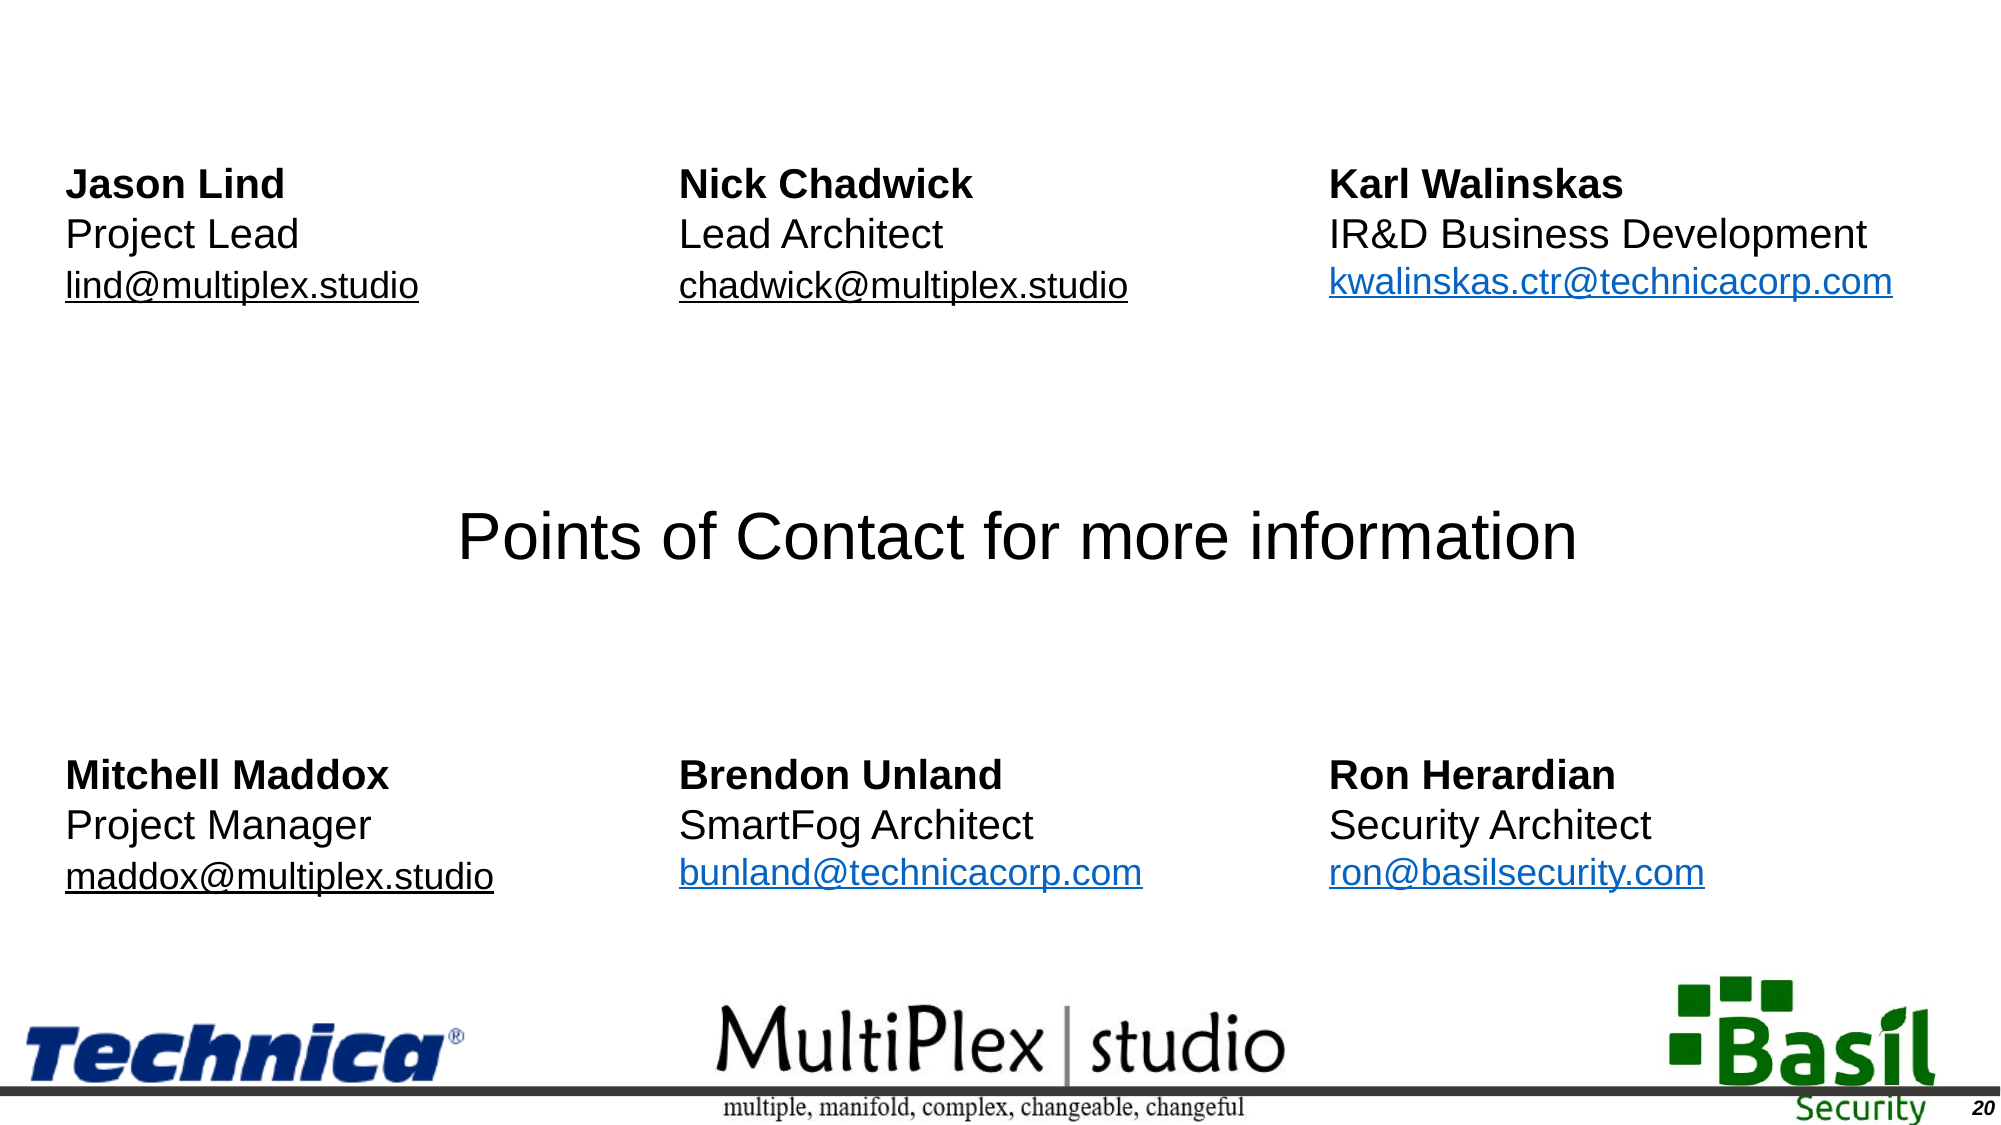

Nick Chadwick
Lead Architect
chadwick@multiplex.studio
Karl Walinskas
IR&D Business Development
kwalinskas.ctr@technicacorp.com
Jason Lind
Project Lead
lind@multiplex.studio
Points of Contact for more information
Brendon Unland
SmartFog Architect
bunland@technicacorp.com
Ron Herardian
Security Architect
ron@basilsecurity.com
Mitchell Maddox
Project Manager
maddox@multiplex.studio